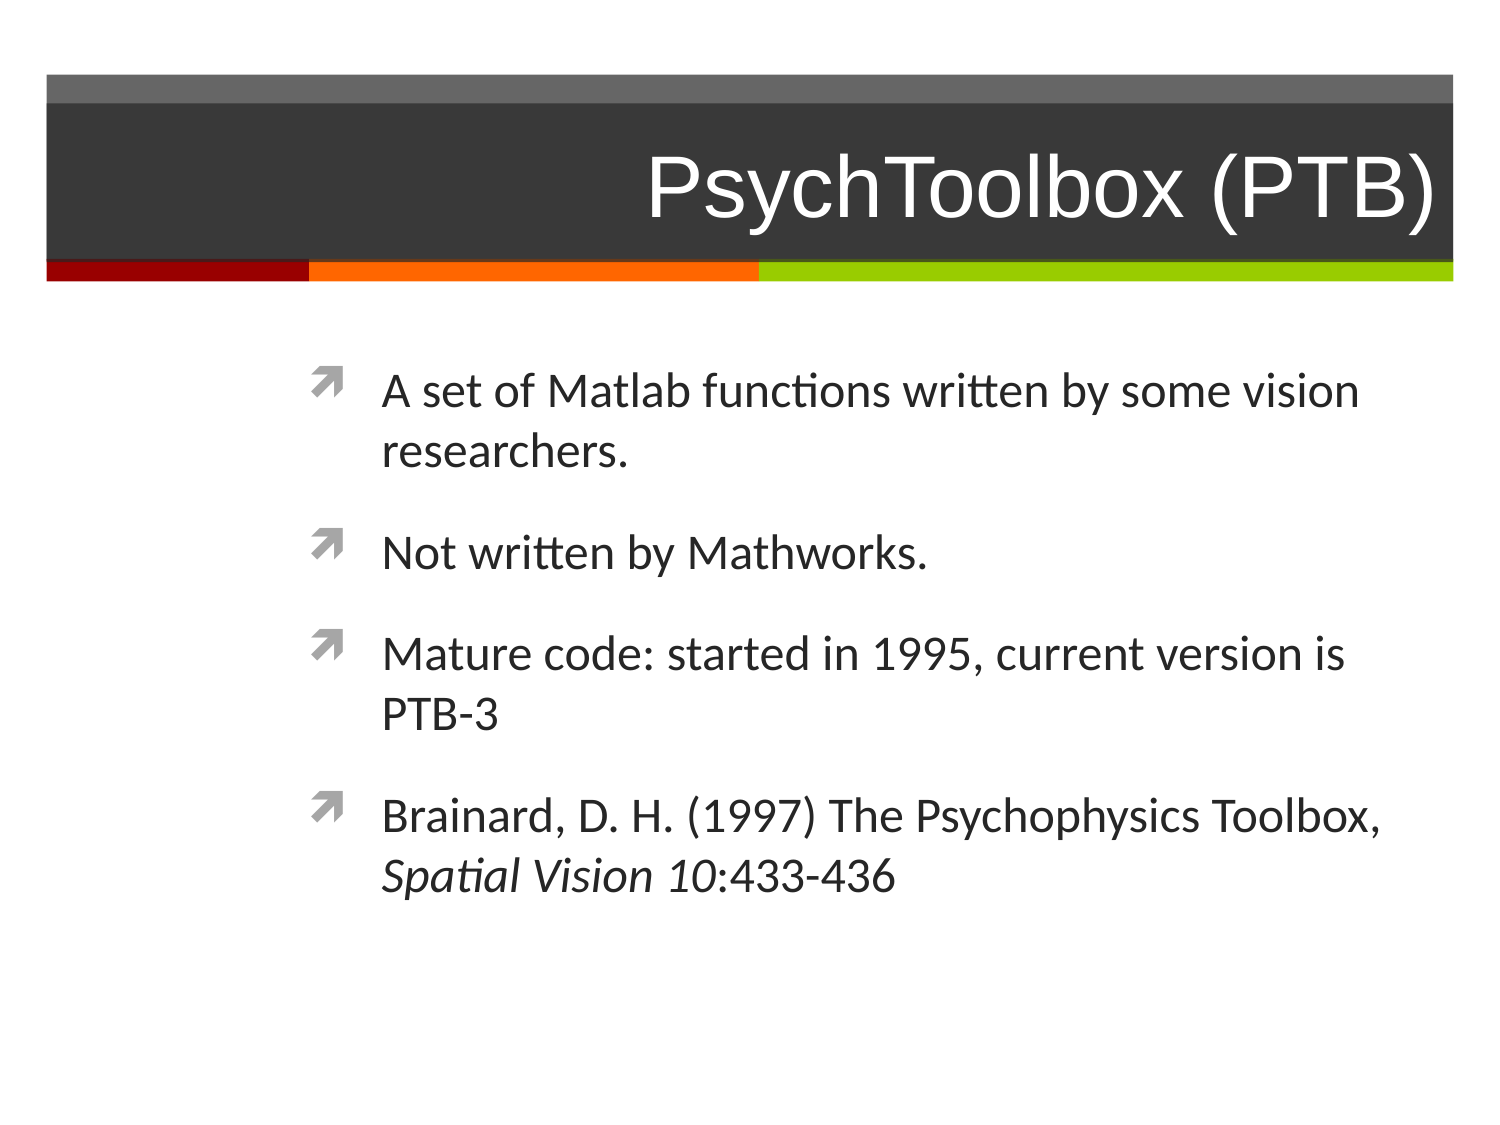

# PsychToolbox (PTB)
A set of Matlab functions written by some vision researchers.
Not written by Mathworks.
Mature code: started in 1995, current version is PTB-3
Brainard, D. H. (1997) The Psychophysics Toolbox, Spatial Vision 10:433-436